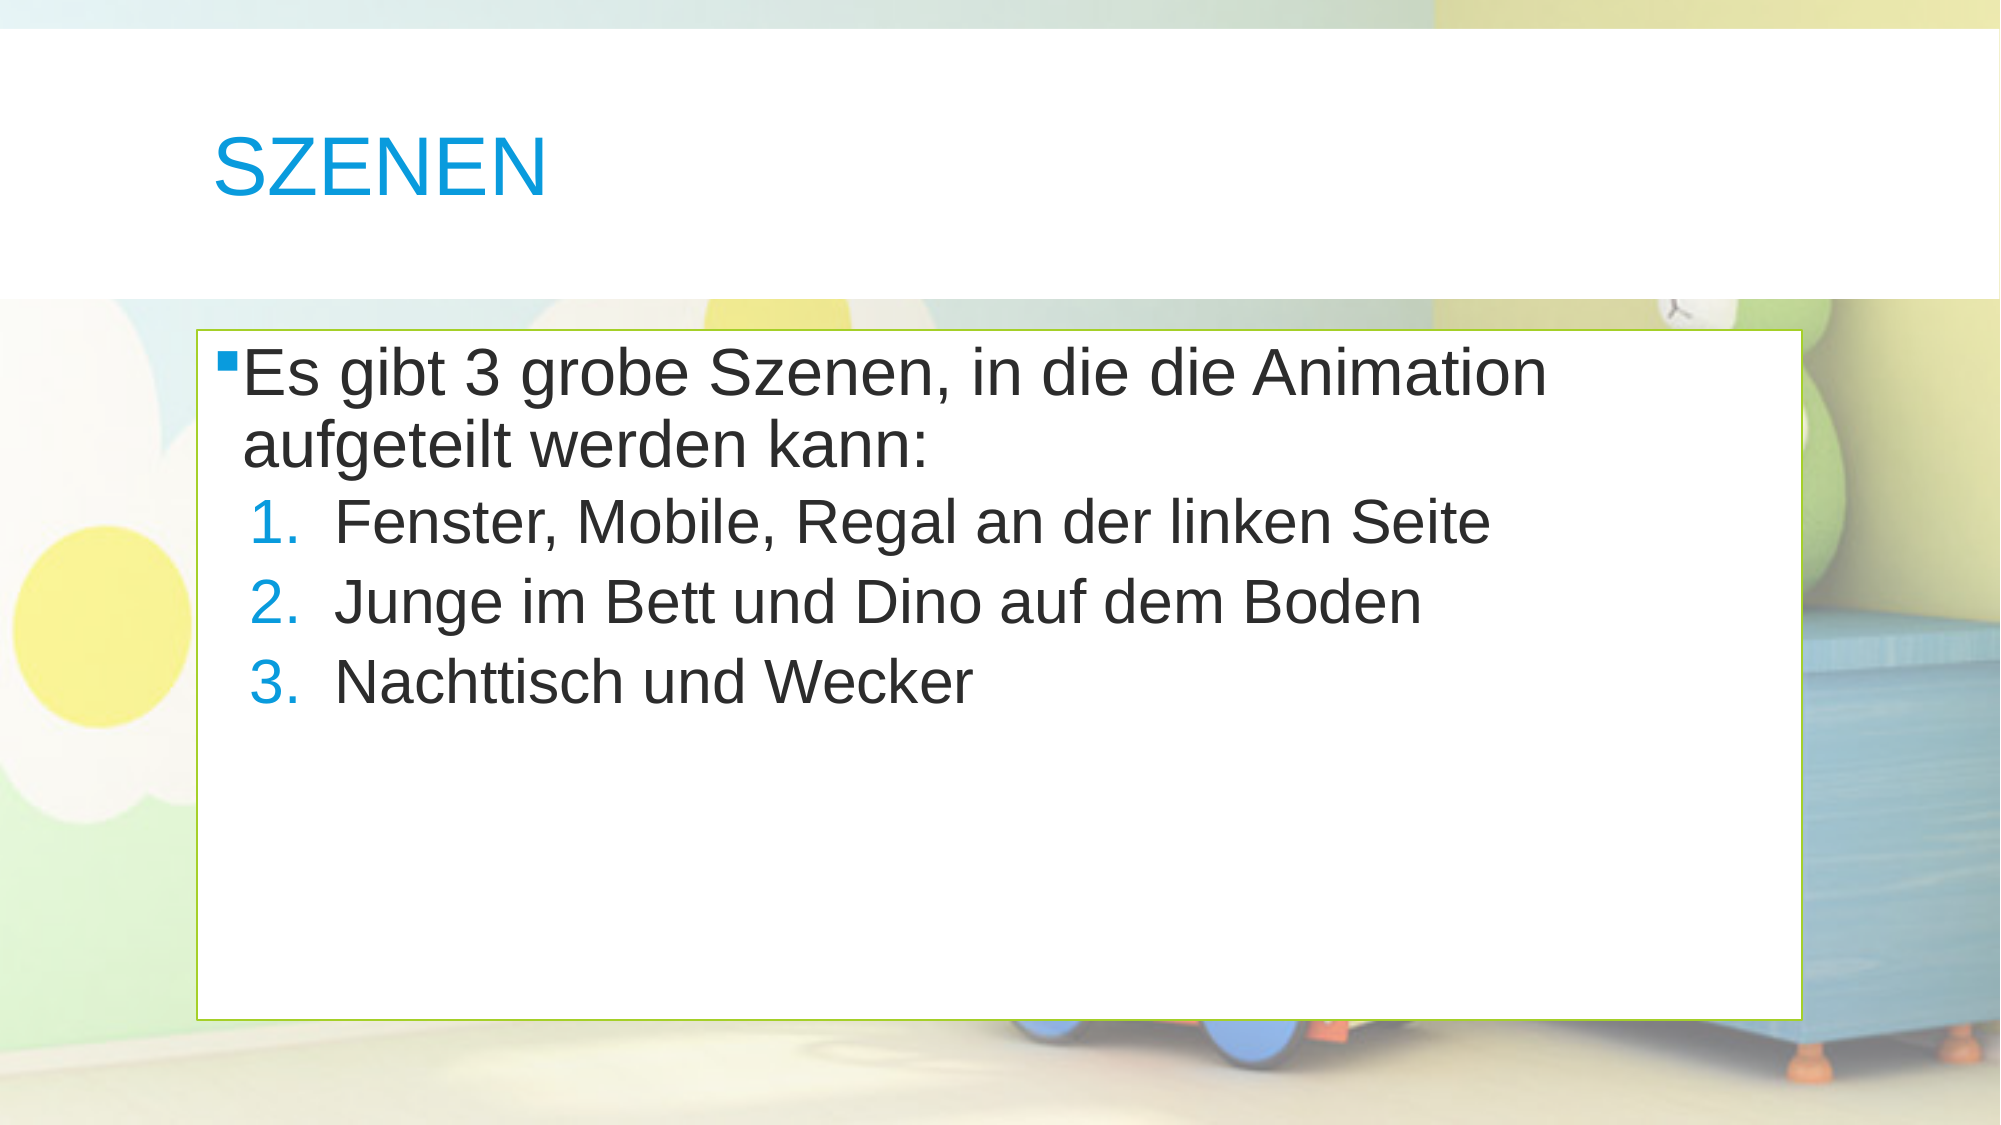

# Szenen
Es gibt 3 grobe Szenen, in die die Animation aufgeteilt werden kann:
Fenster, Mobile, Regal an der linken Seite
Junge im Bett und Dino auf dem Boden
Nachttisch und Wecker